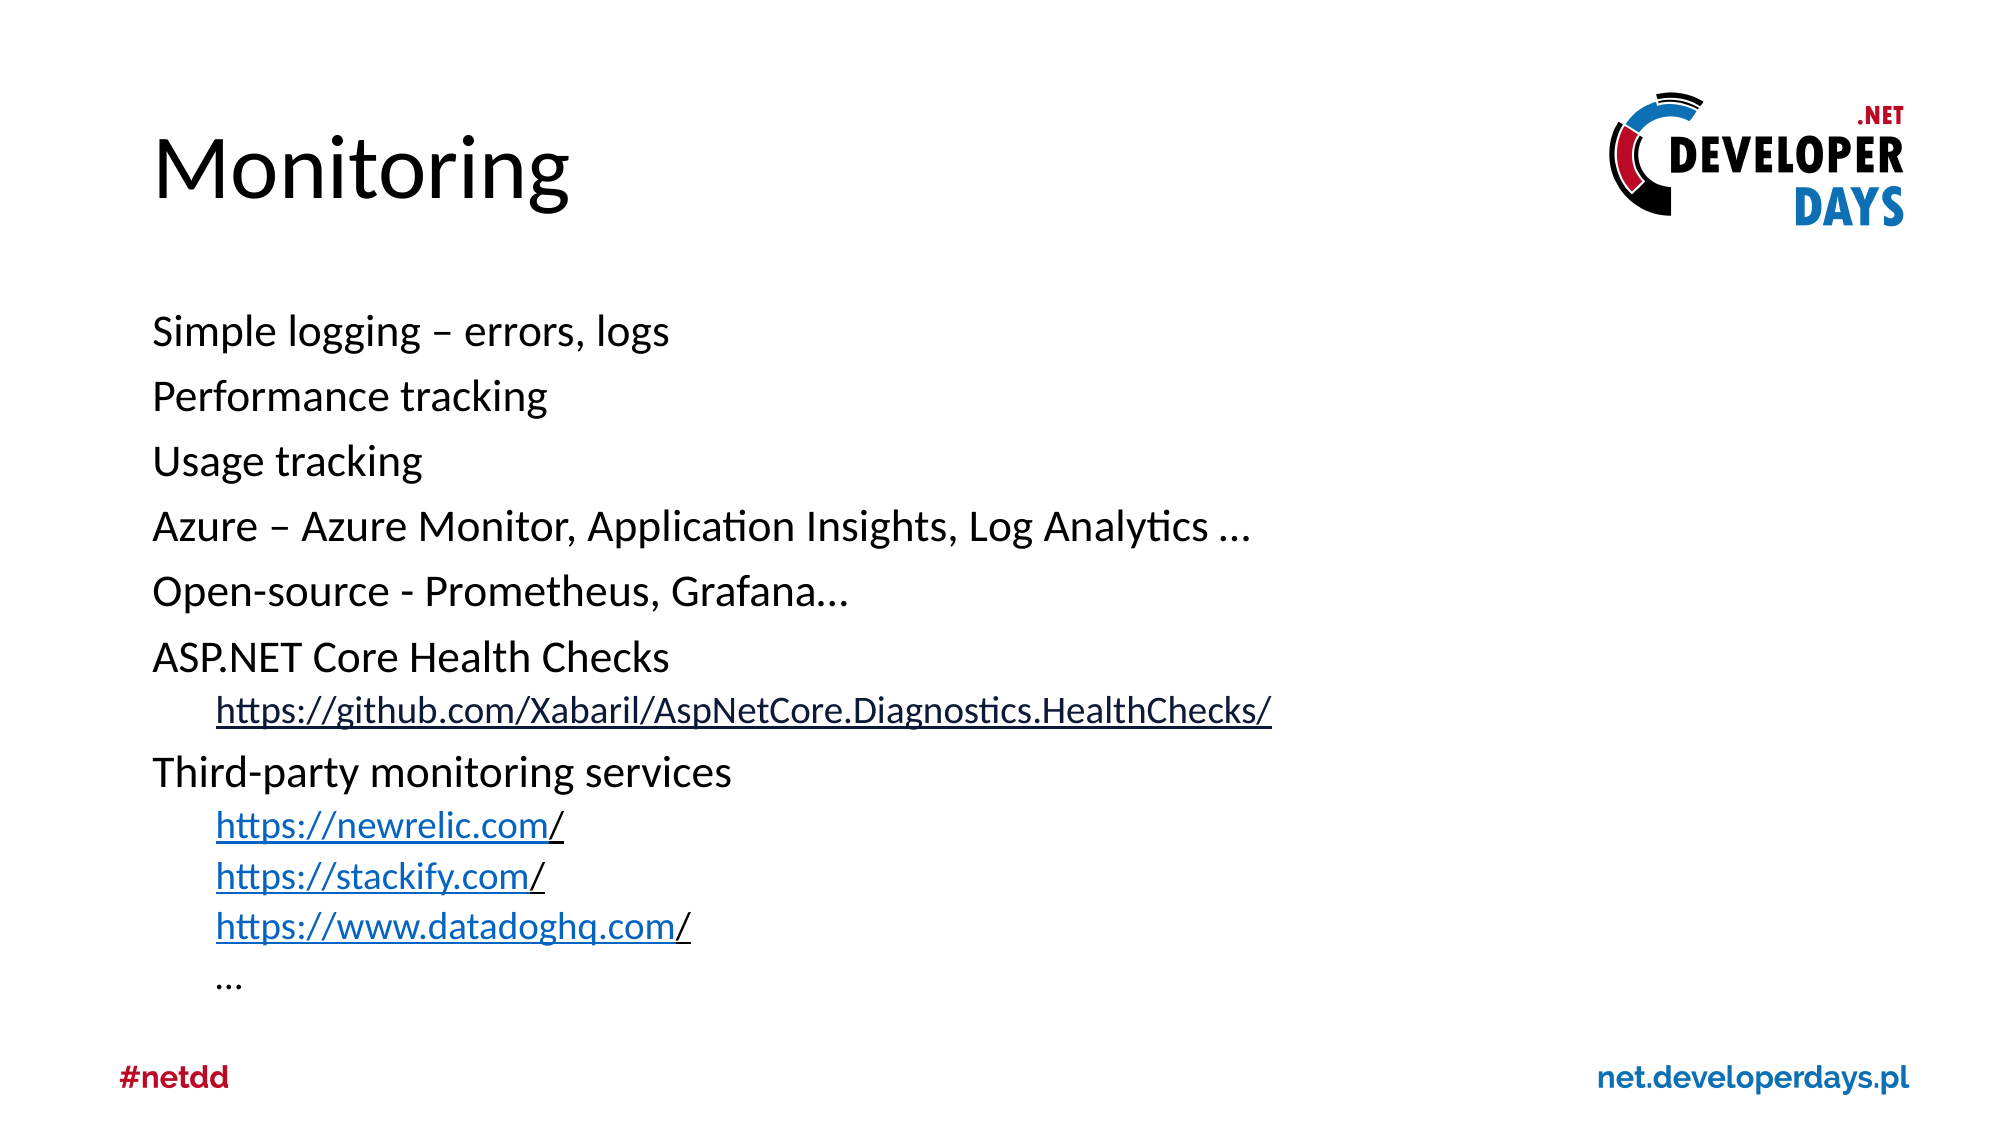

# Monitoring
Simple logging – errors, logs
Performance tracking
Usage tracking
Azure – Azure Monitor, Application Insights, Log Analytics …
Open-source - Prometheus, Grafana…
ASP.NET Core Health Checks
https://github.com/Xabaril/AspNetCore.Diagnostics.HealthChecks/
Third-party monitoring services
https://newrelic.com/
https://stackify.com/
https://www.datadoghq.com/
…